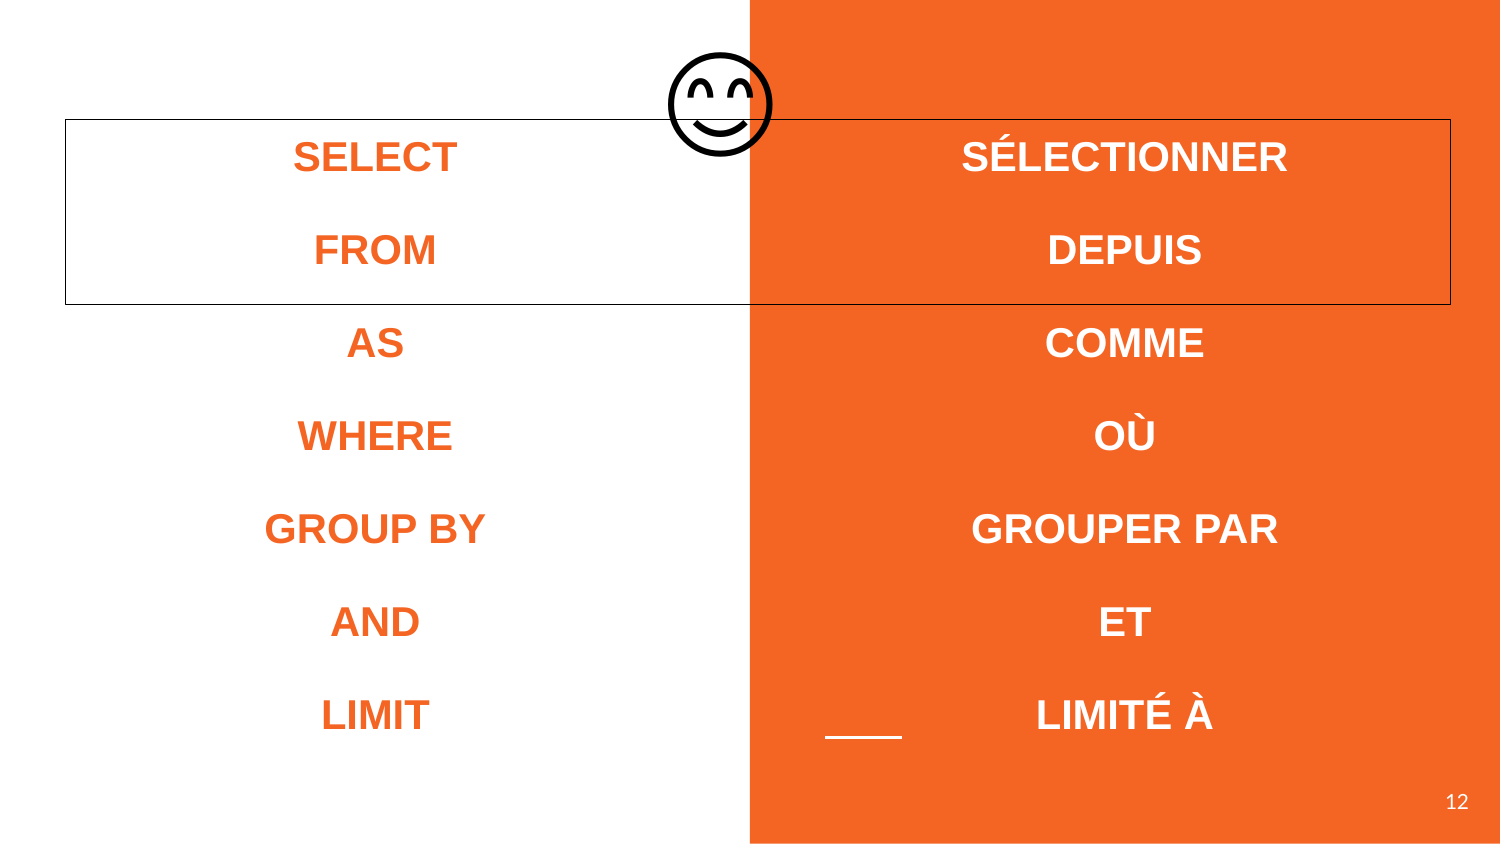

😊
# SELECT
FROM
AS
WHERE
GROUP BY
AND
LIMIT
SÉLECTIONNER
DEPUIS
COMME
OÙ
GROUPER PAR
ET
LIMITÉ À

12